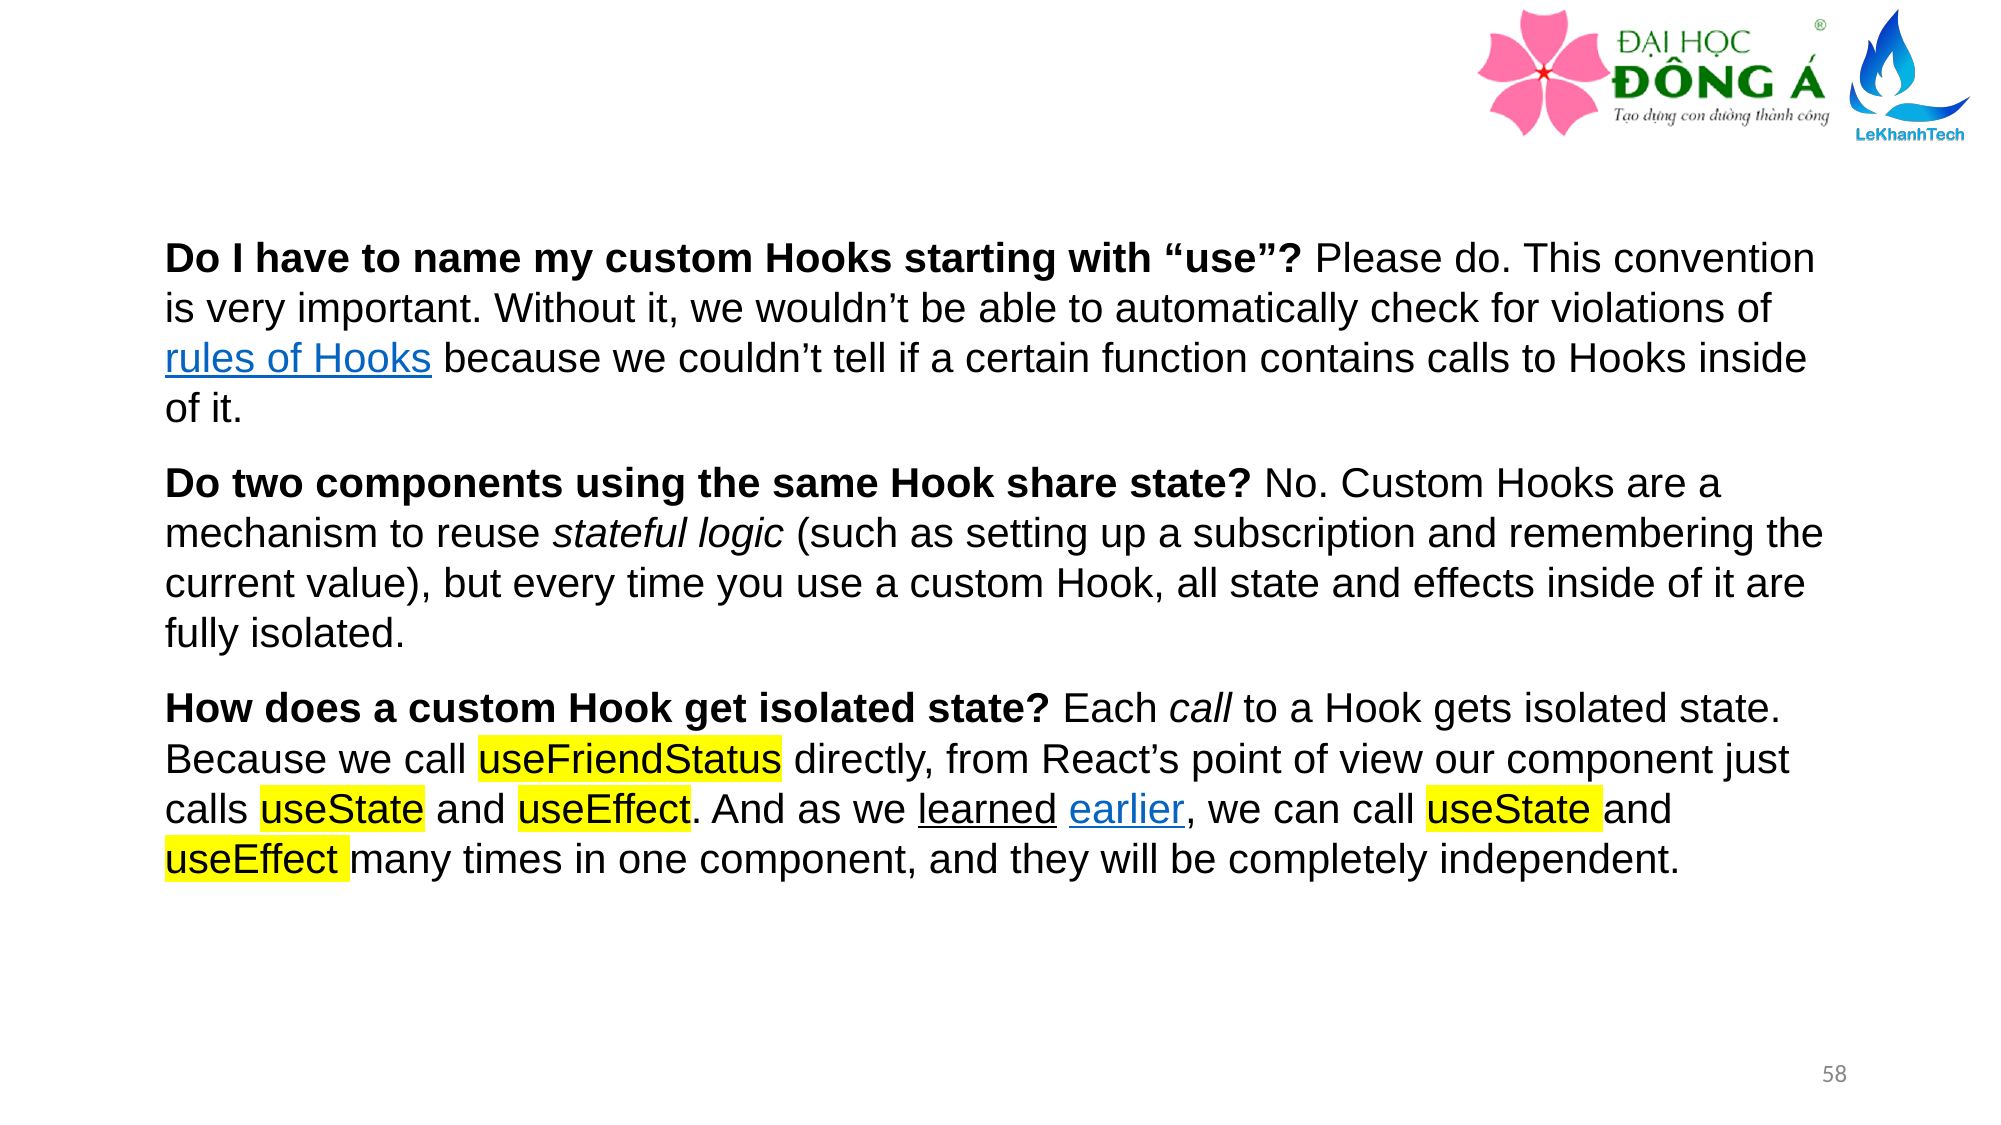

Do I have to name my custom Hooks starting with “use”? Please do. This convention is very important. Without it, we wouldn’t be able to automatically check for violations of rules of Hooks because we couldn’t tell if a certain function contains calls to Hooks inside of it.
Do two components using the same Hook share state? No. Custom Hooks are a mechanism to reuse stateful logic (such as setting up a subscription and remembering the current value), but every time you use a custom Hook, all state and effects inside of it are fully isolated.
How does a custom Hook get isolated state? Each call to a Hook gets isolated state. Because we call useFriendStatus directly, from React’s point of view our component just calls useState and useEffect. And as we learned earlier, we can call useState and useEffect many times in one component, and they will be completely independent.
58